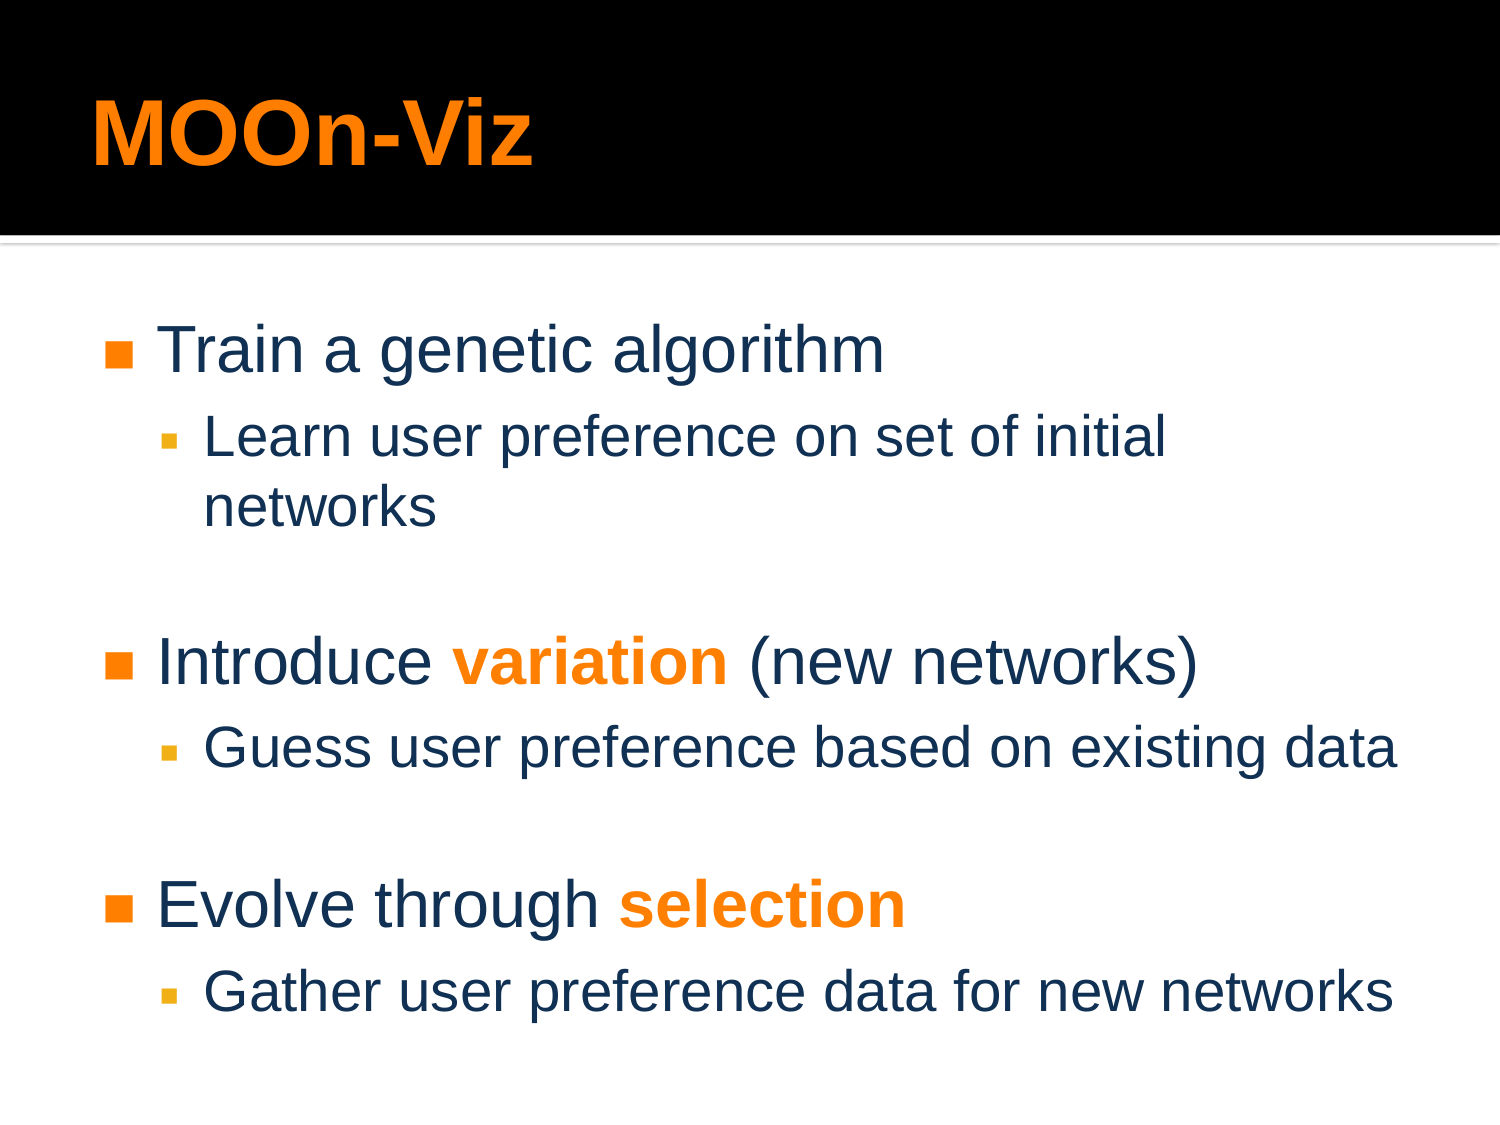

# MOOn-Viz
Train a genetic algorithm
Learn user preference on set of initial networks

Introduce variation (new networks)
Guess user preference based on existing data

Evolve through selection
Gather user preference data for new networks